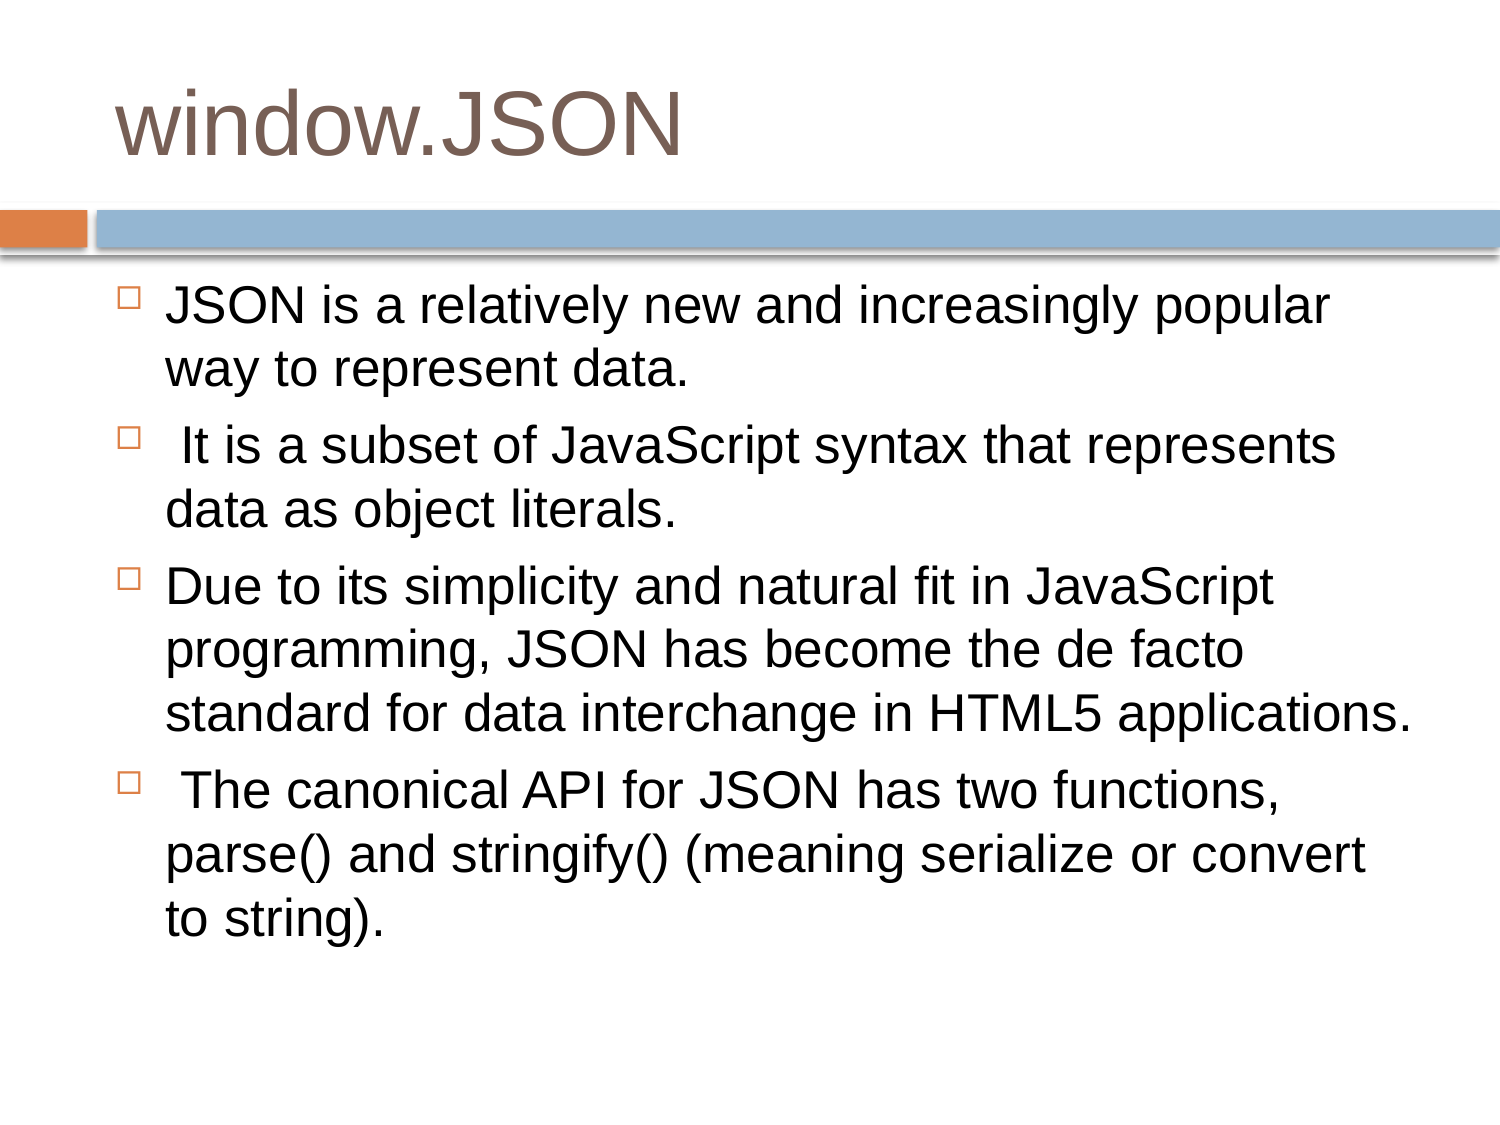

# window.JSON
JSON is a relatively new and increasingly popular way to represent data.
 It is a subset of JavaScript syntax that represents data as object literals.
Due to its simplicity and natural fit in JavaScript programming, JSON has become the de facto standard for data interchange in HTML5 applications.
 The canonical API for JSON has two functions, parse() and stringify() (meaning serialize or convert to string).